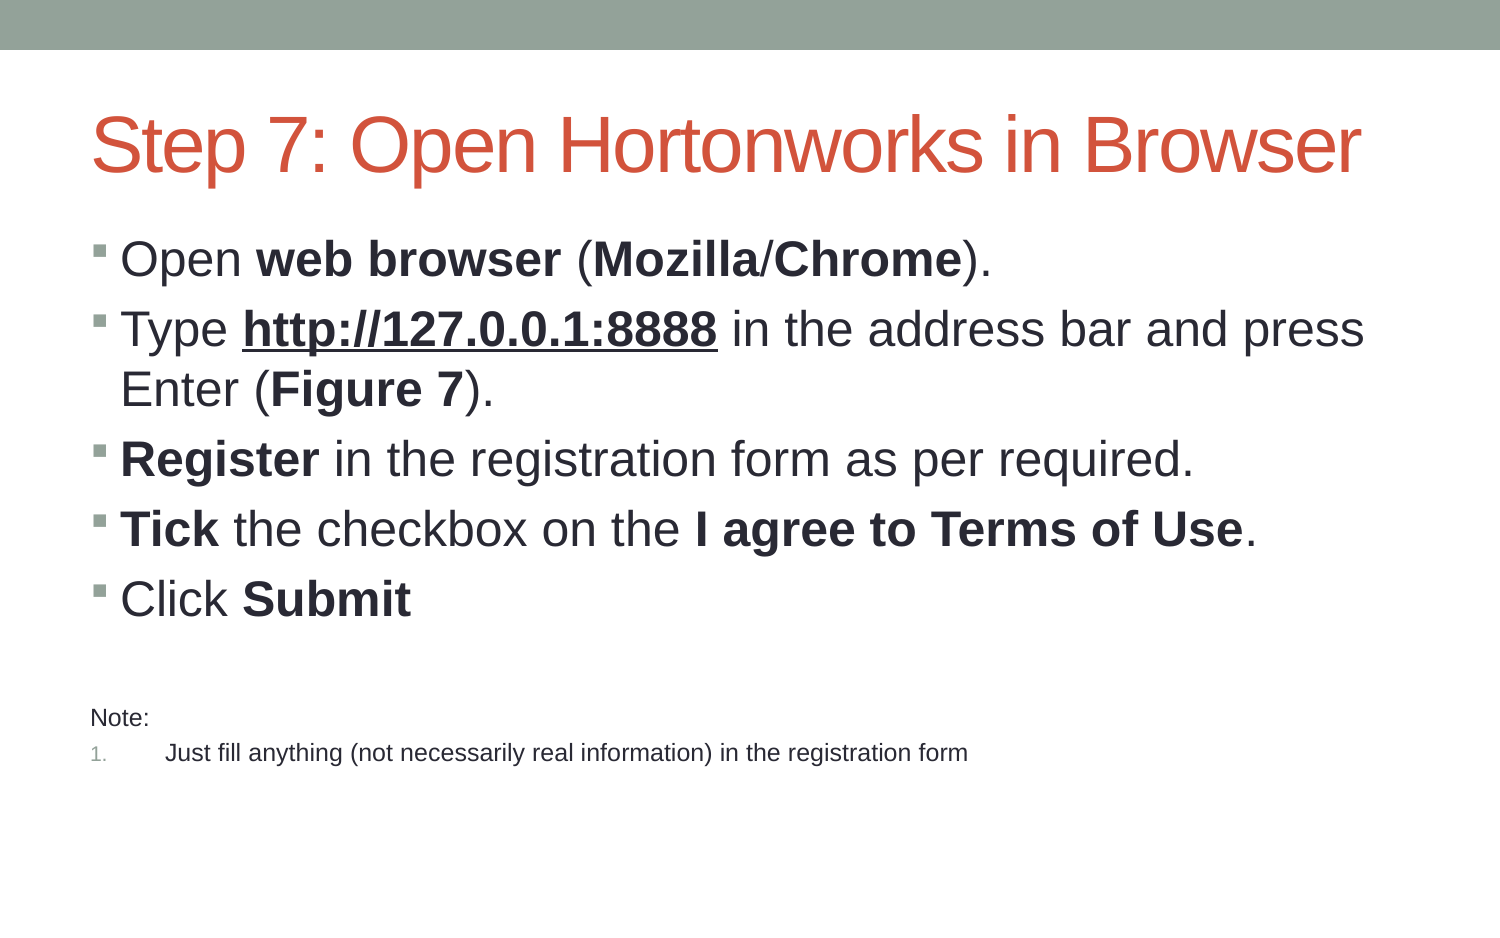

# Step 7: Open Hortonworks in Browser
Open web browser (Mozilla/Chrome).
Type http://127.0.0.1:8888 in the address bar and press Enter (Figure 7).
Register in the registration form as per required.
Tick the checkbox on the I agree to Terms of Use.
Click Submit

Note:
Just fill anything (not necessarily real information) in the registration form